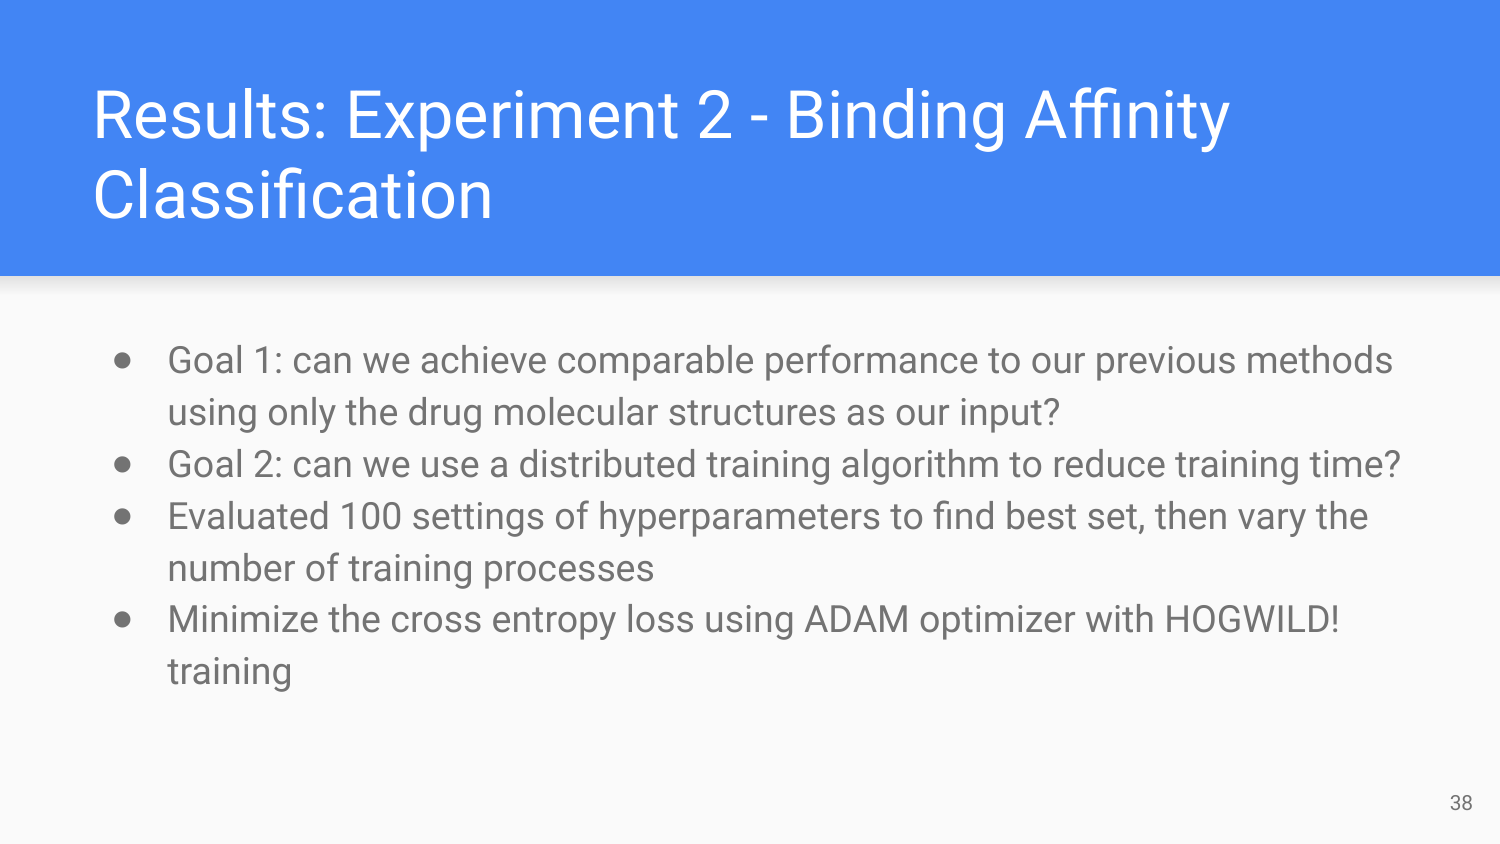

# Results: Experiment 2 - Binding Affinity Classification
Goal 1: can we achieve comparable performance to our previous methods using only the drug molecular structures as our input?
Goal 2: can we use a distributed training algorithm to reduce training time?
Evaluated 100 settings of hyperparameters to find best set, then vary the number of training processes
Minimize the cross entropy loss using ADAM optimizer with HOGWILD! training
38